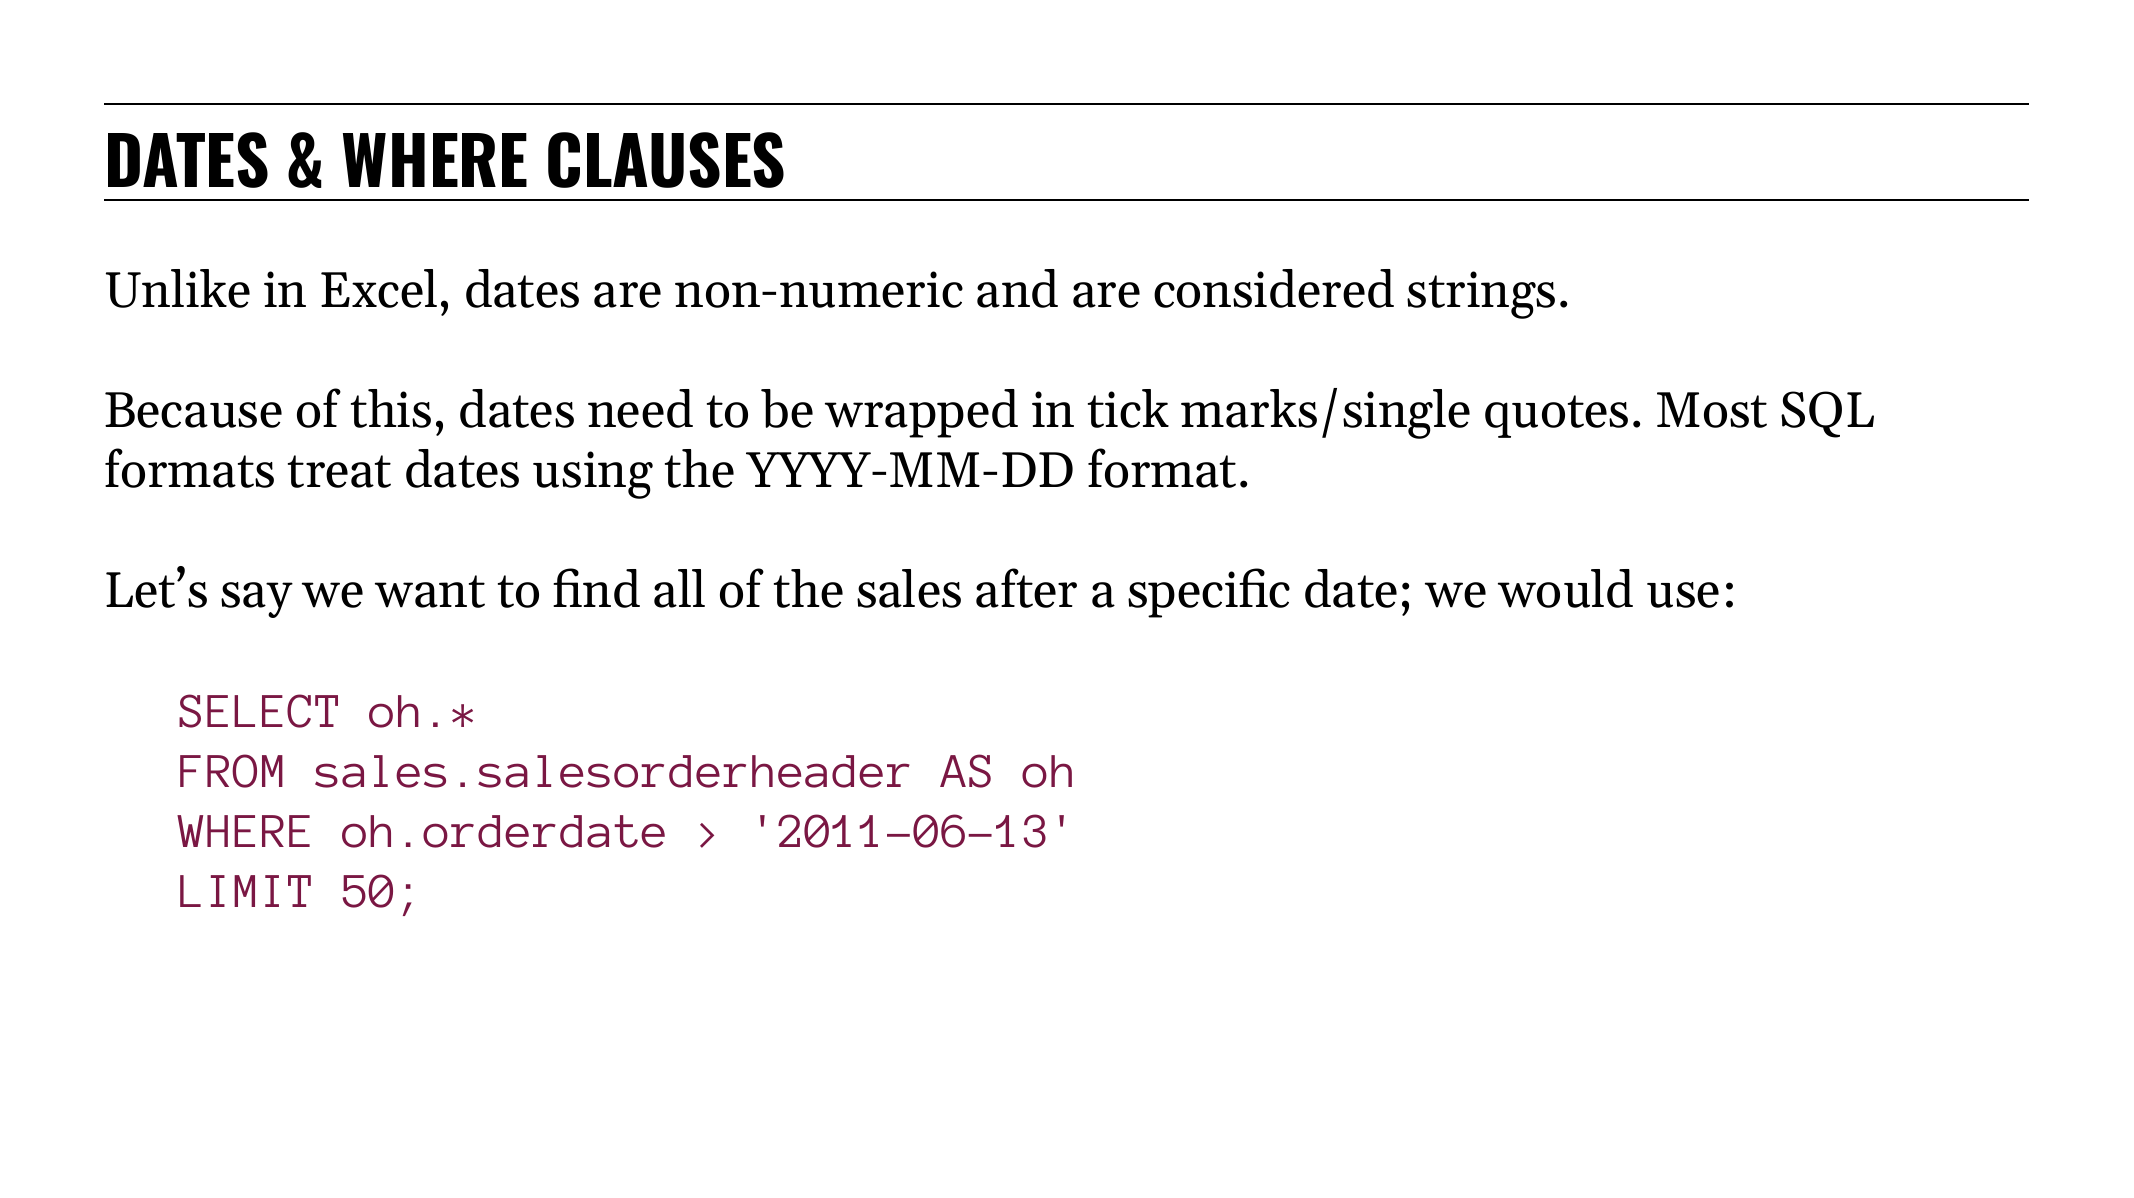

DATES & WHERE CLAUSES

Unlike in Excel, dates are non-numeric and are considered strings.

Because of this, dates need to be wrapped in tick marks/single quotes. Most SQL formats treat dates using the YYYY-MM-DD format.

Let’s say we want to find all of the sales after a specific date; we would use:

SELECT oh.*
FROM sales.salesorderheader AS oh
WHERE oh.orderdate > '2011-06-13'
LIMIT 50;